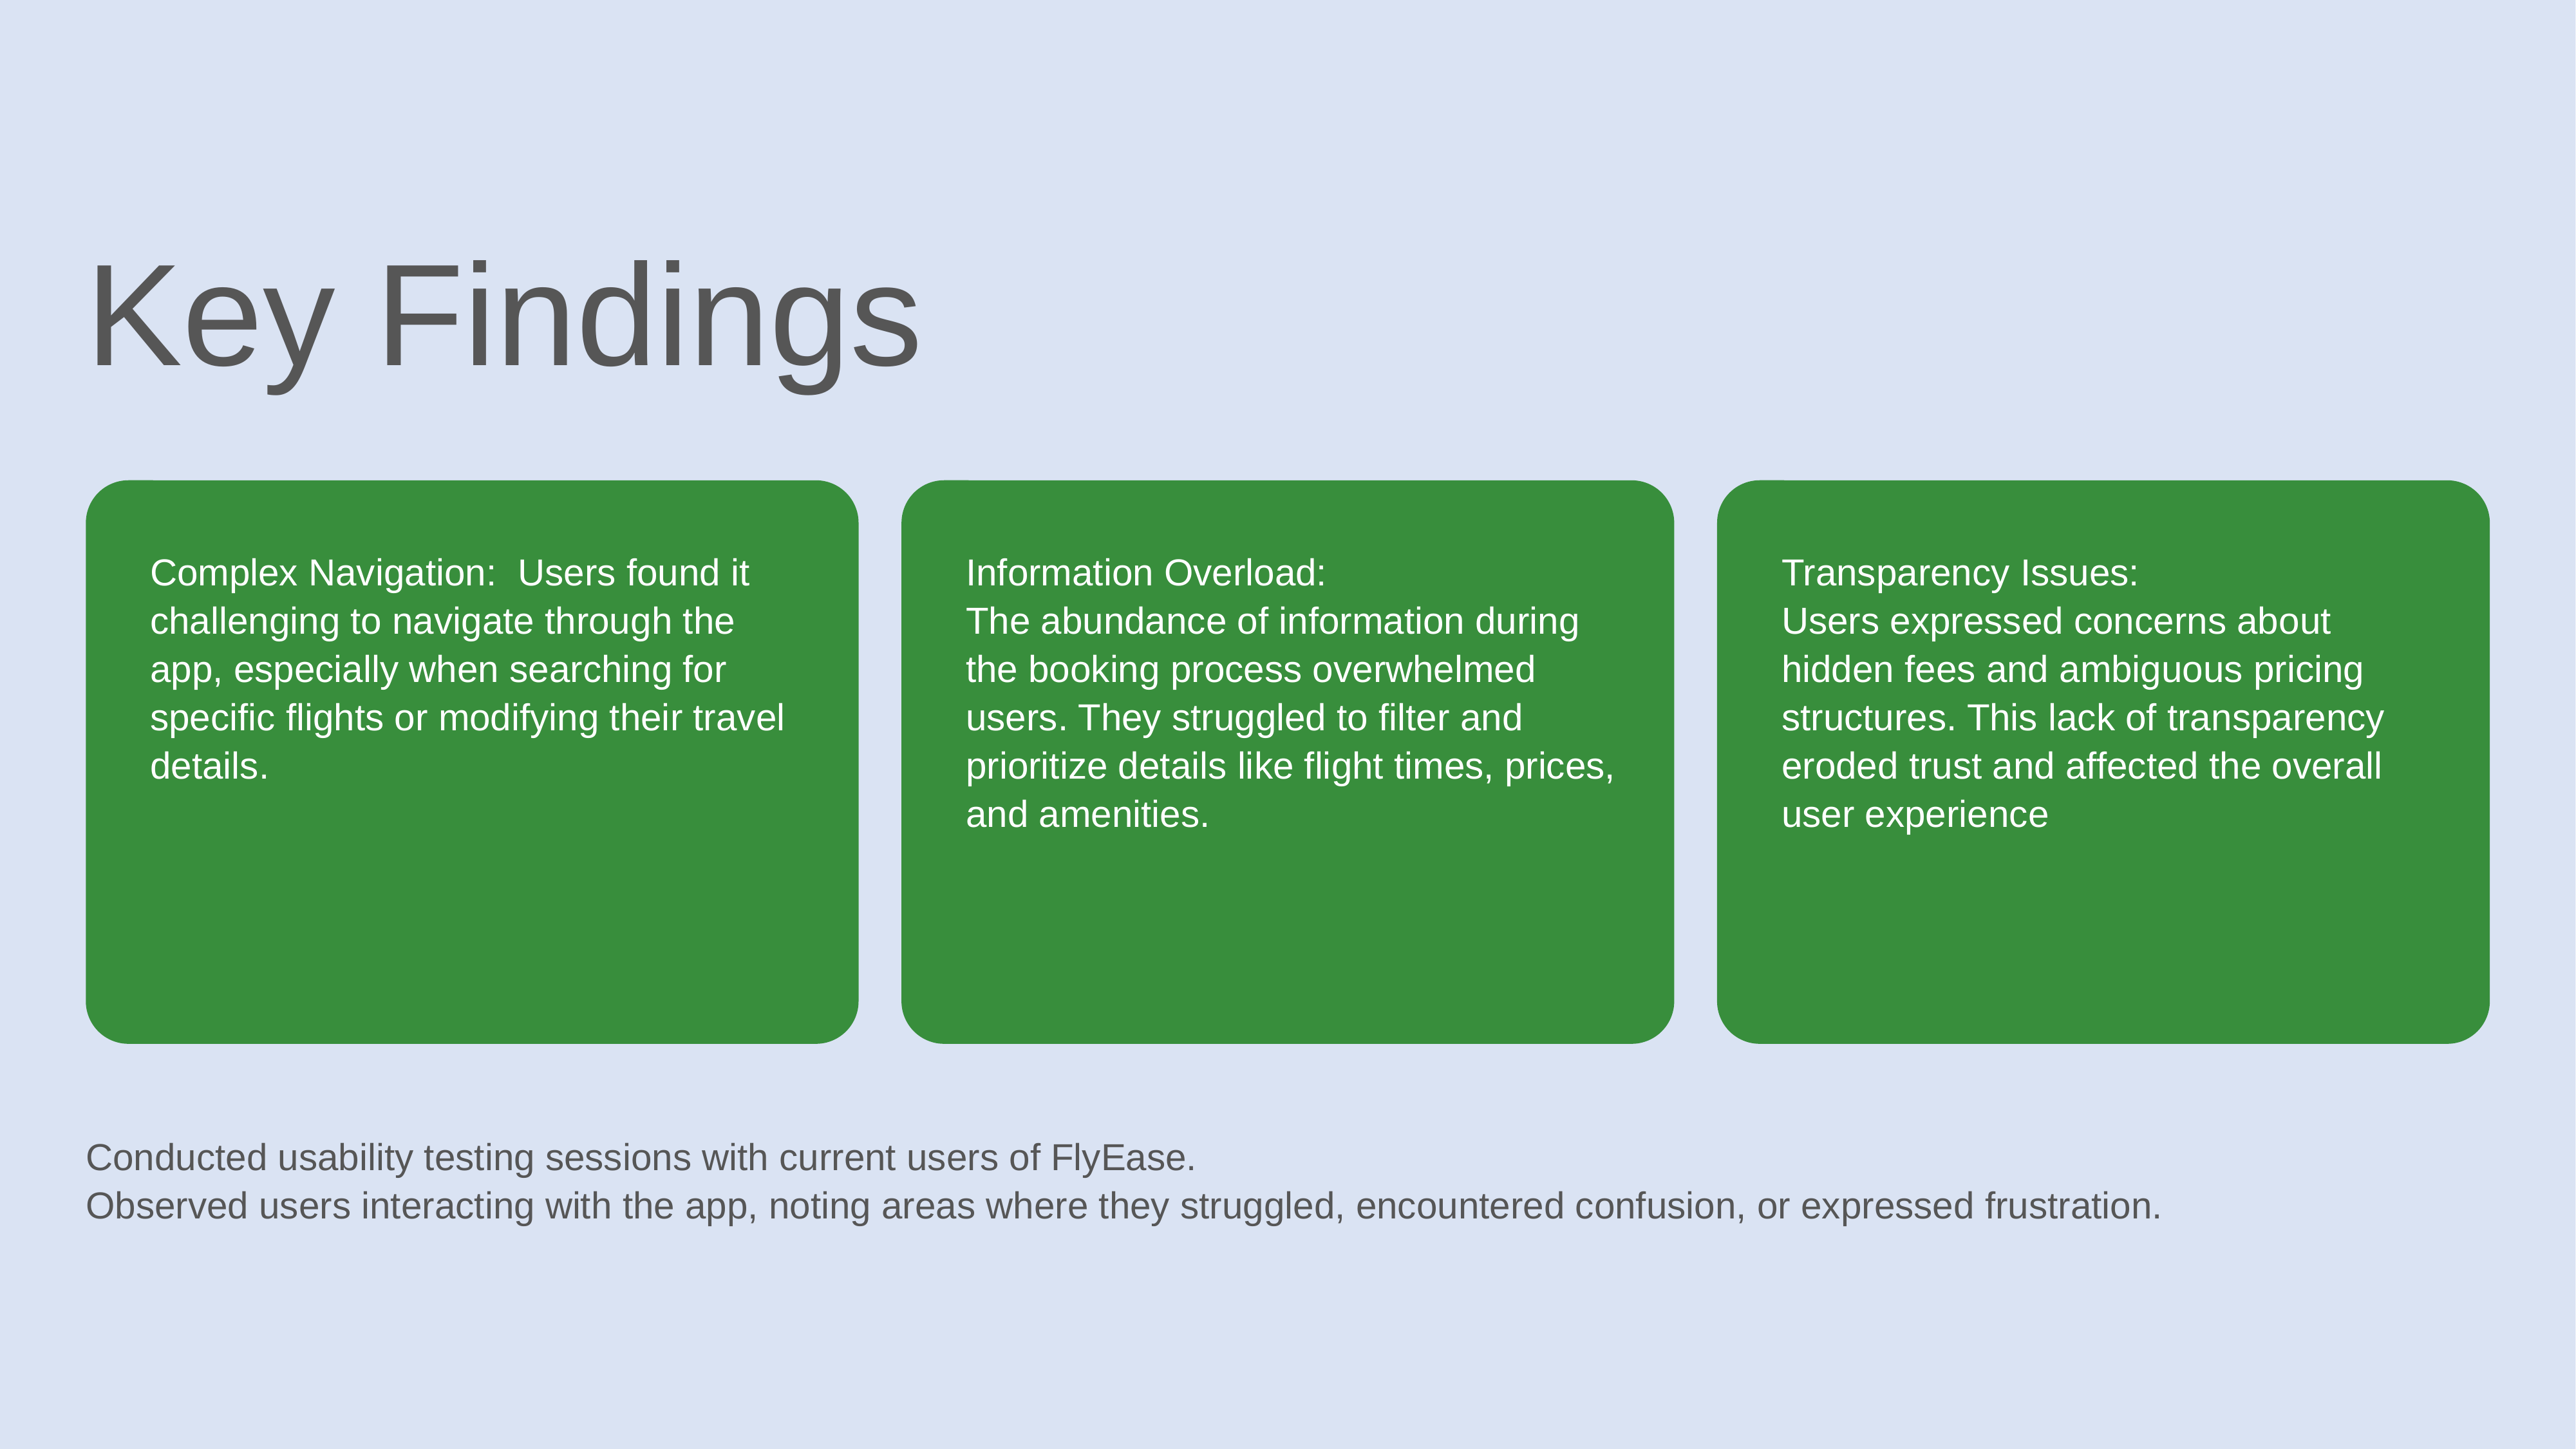

Key Findings

Complex Navigation:  Users found it challenging to navigate through the app, especially when searching for specific flights or modifying their travel details.
Information Overload:
The abundance of information during the booking process overwhelmed users. They struggled to filter and prioritize details like flight times, prices, and amenities.
Transparency Issues:
Users expressed concerns about hidden fees and ambiguous pricing structures. This lack of transparency eroded trust and affected the overall user experience
Conducted usability testing sessions with current users of FlyEase.
Observed users interacting with the app, noting areas where they struggled, encountered confusion, or expressed frustration.